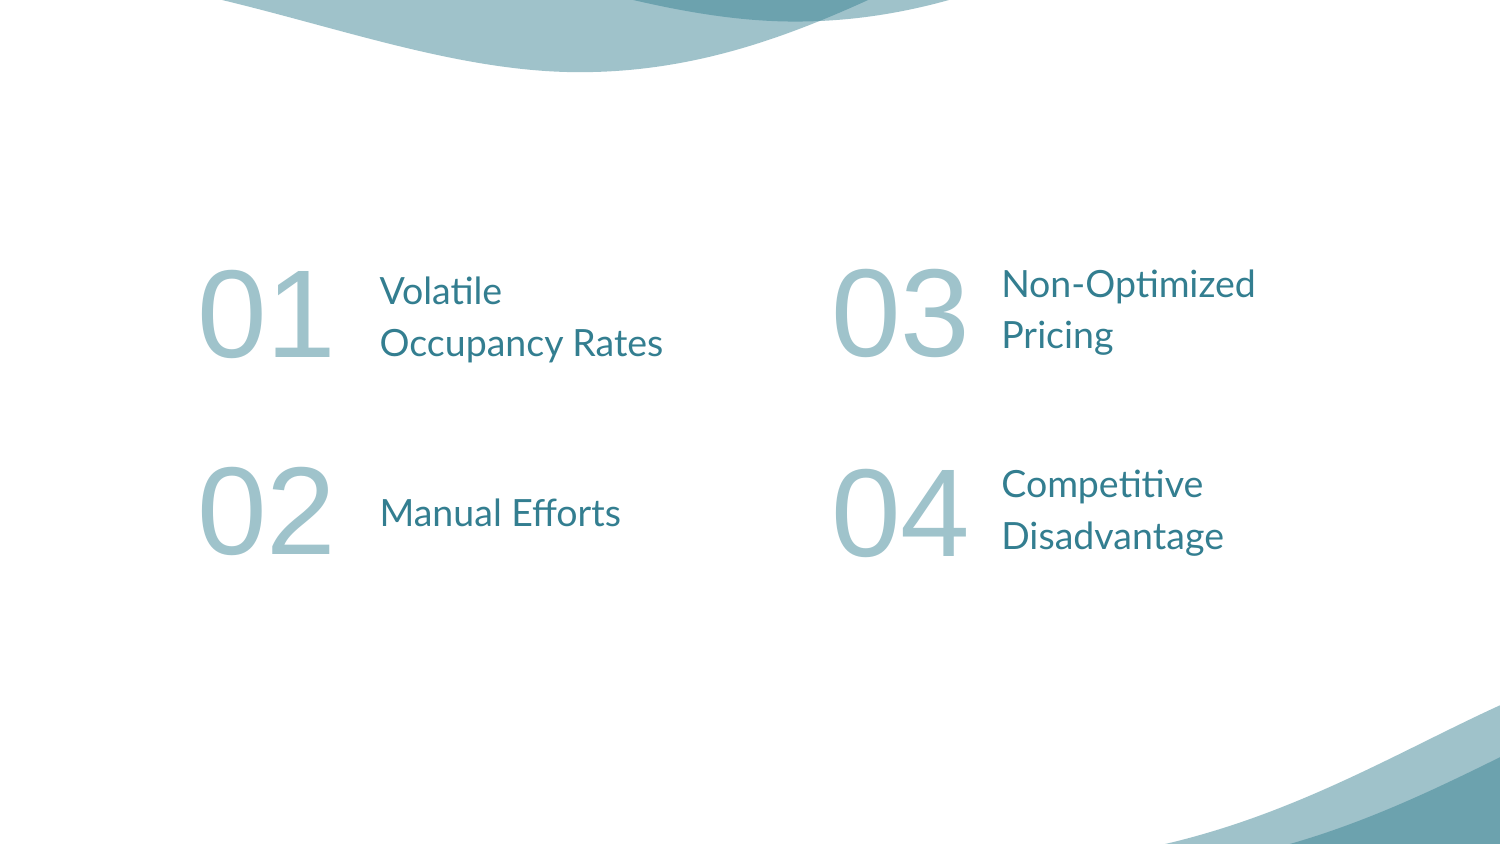

Non-Optimized Pricing
Volatile Occupancy Rates
03
01
Competitive Disadvantage
04
Manual Efforts
02